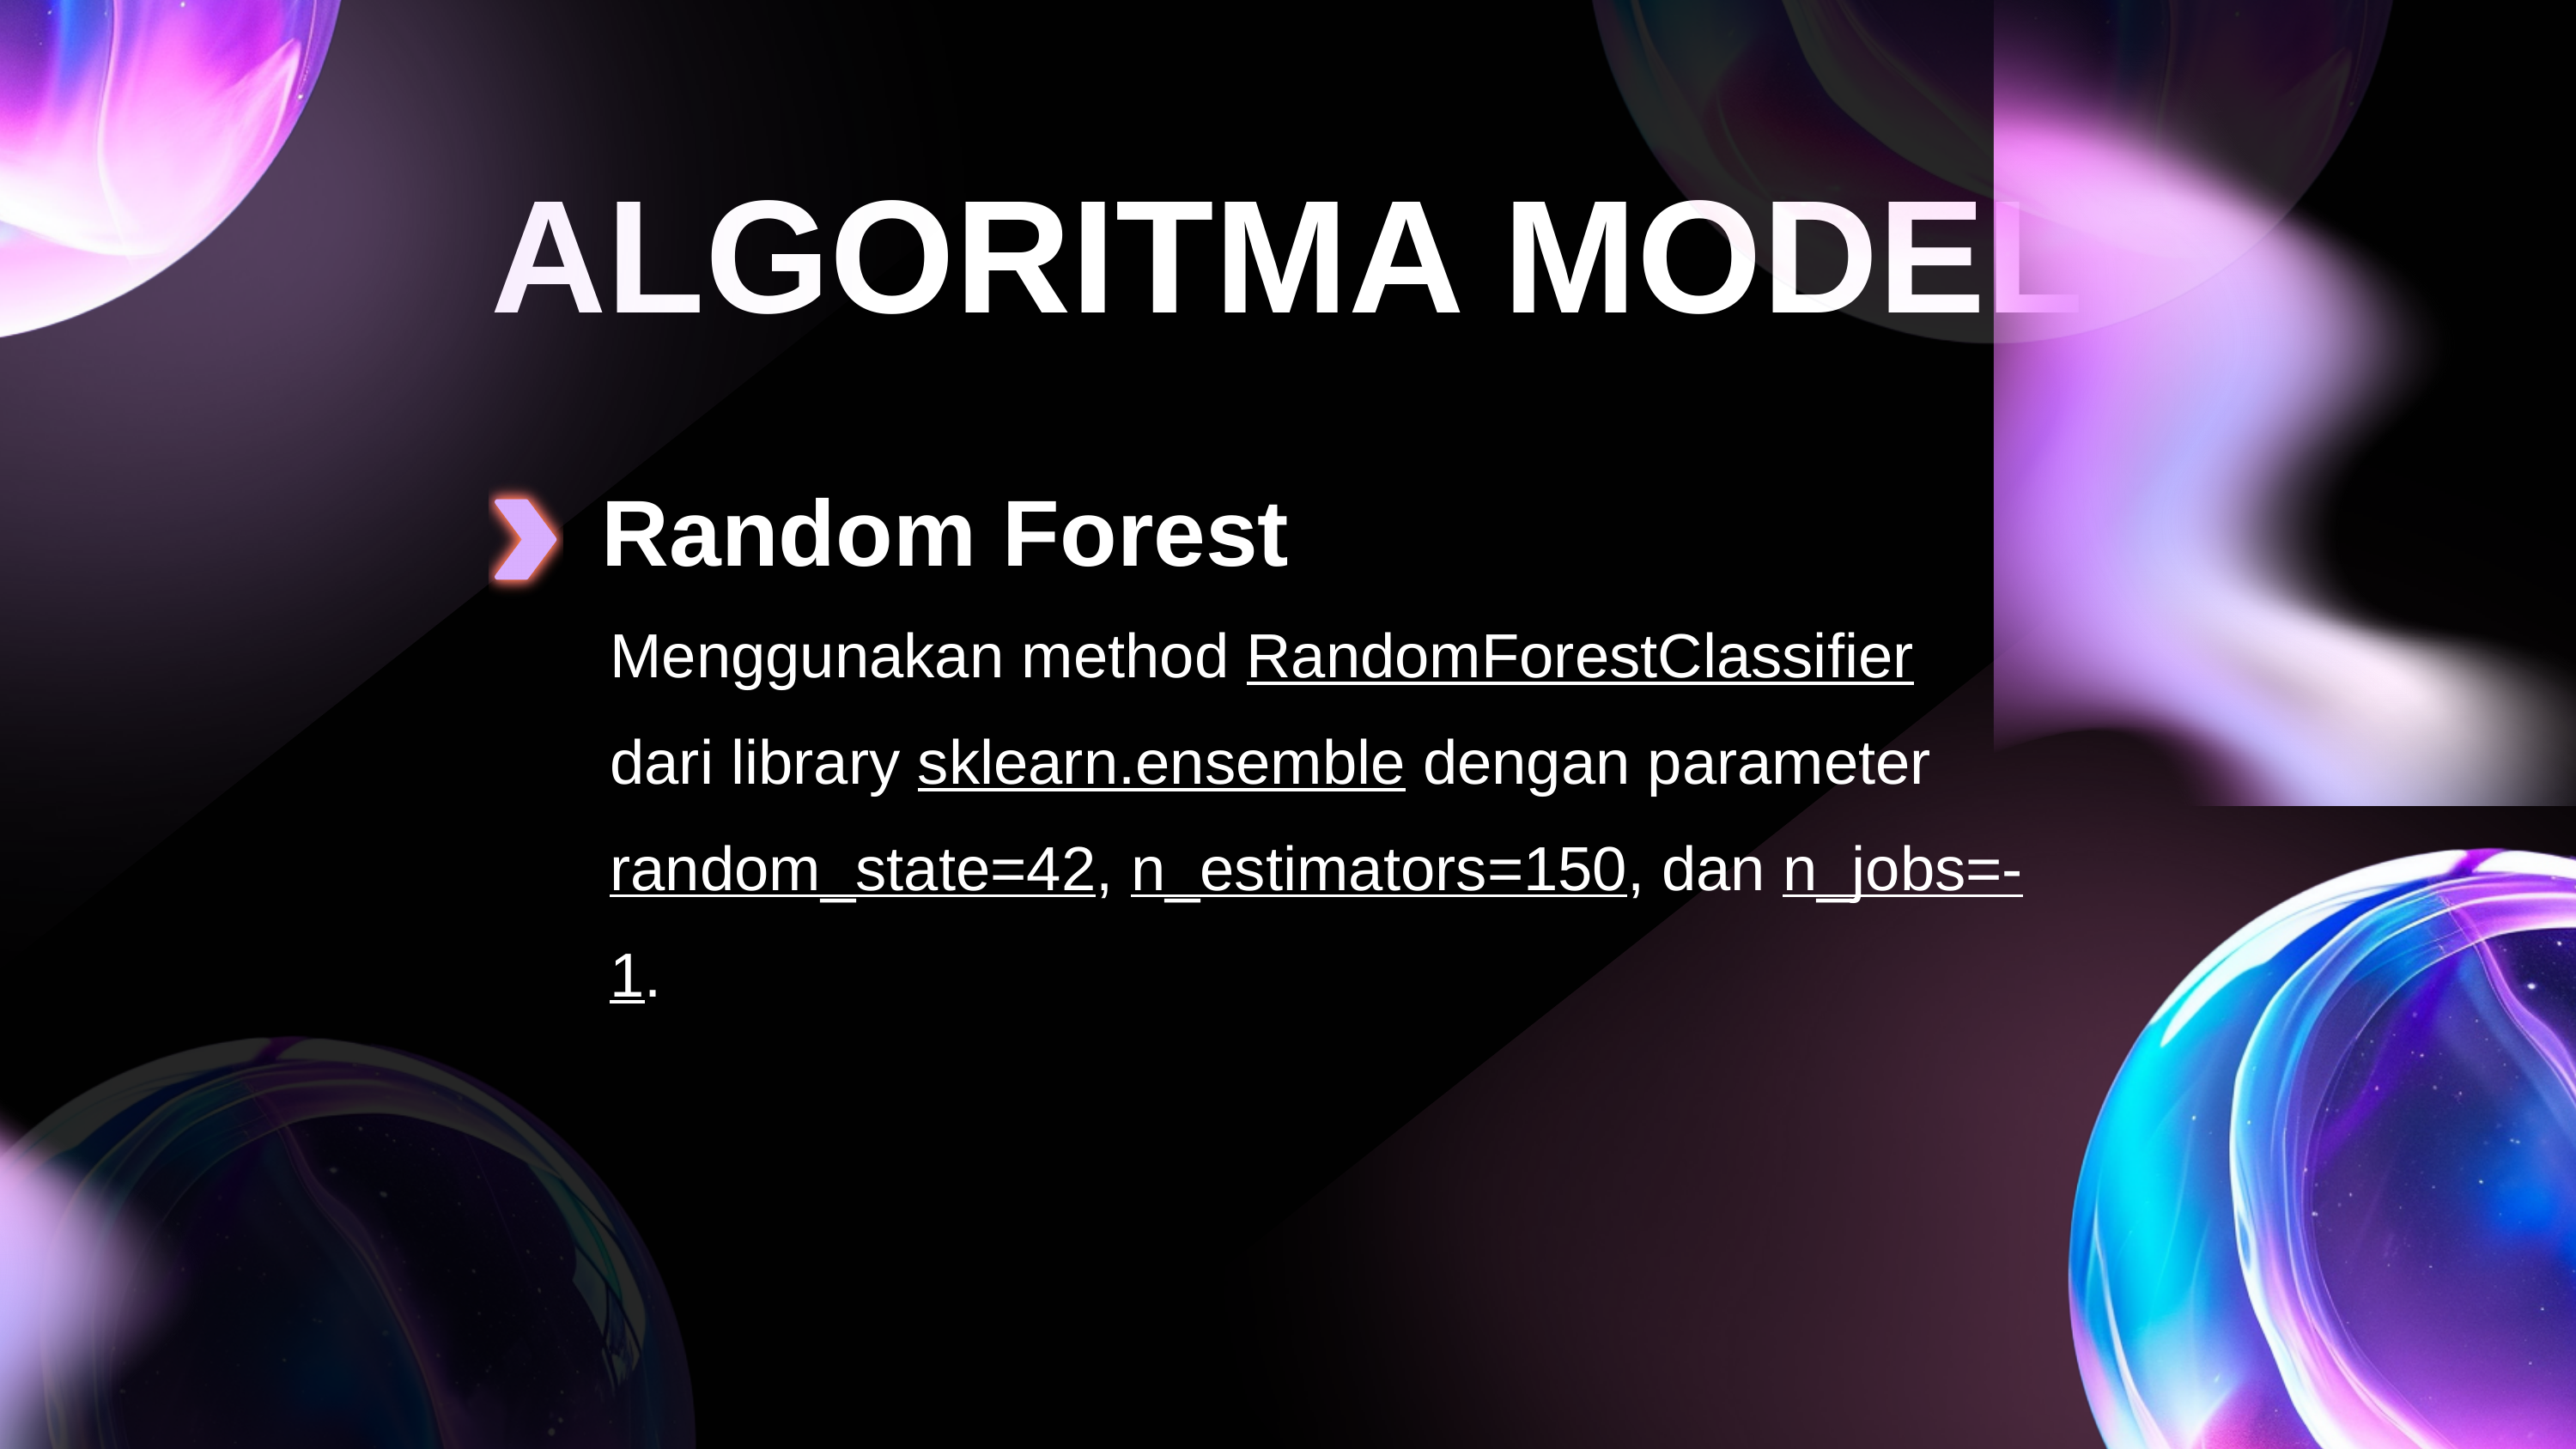

ALGORITMA MODEL

Random Forest
Menggunakan method RandomForestClassifier dari library sklearn.ensemble dengan parameter random_state=42, n_estimators=150, dan n_jobs=-1.